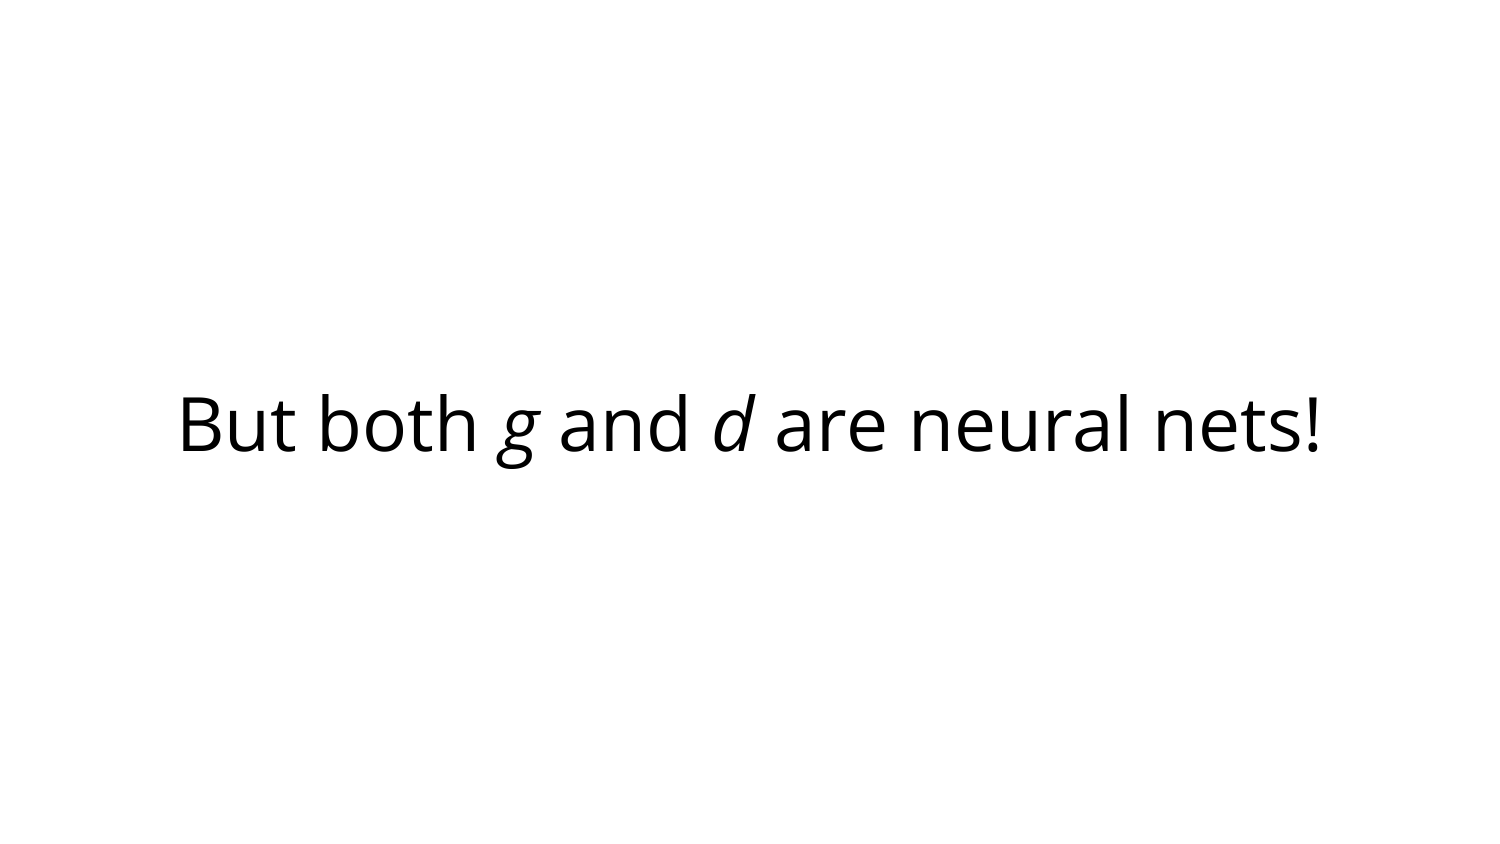

# But both g and d are neural nets!